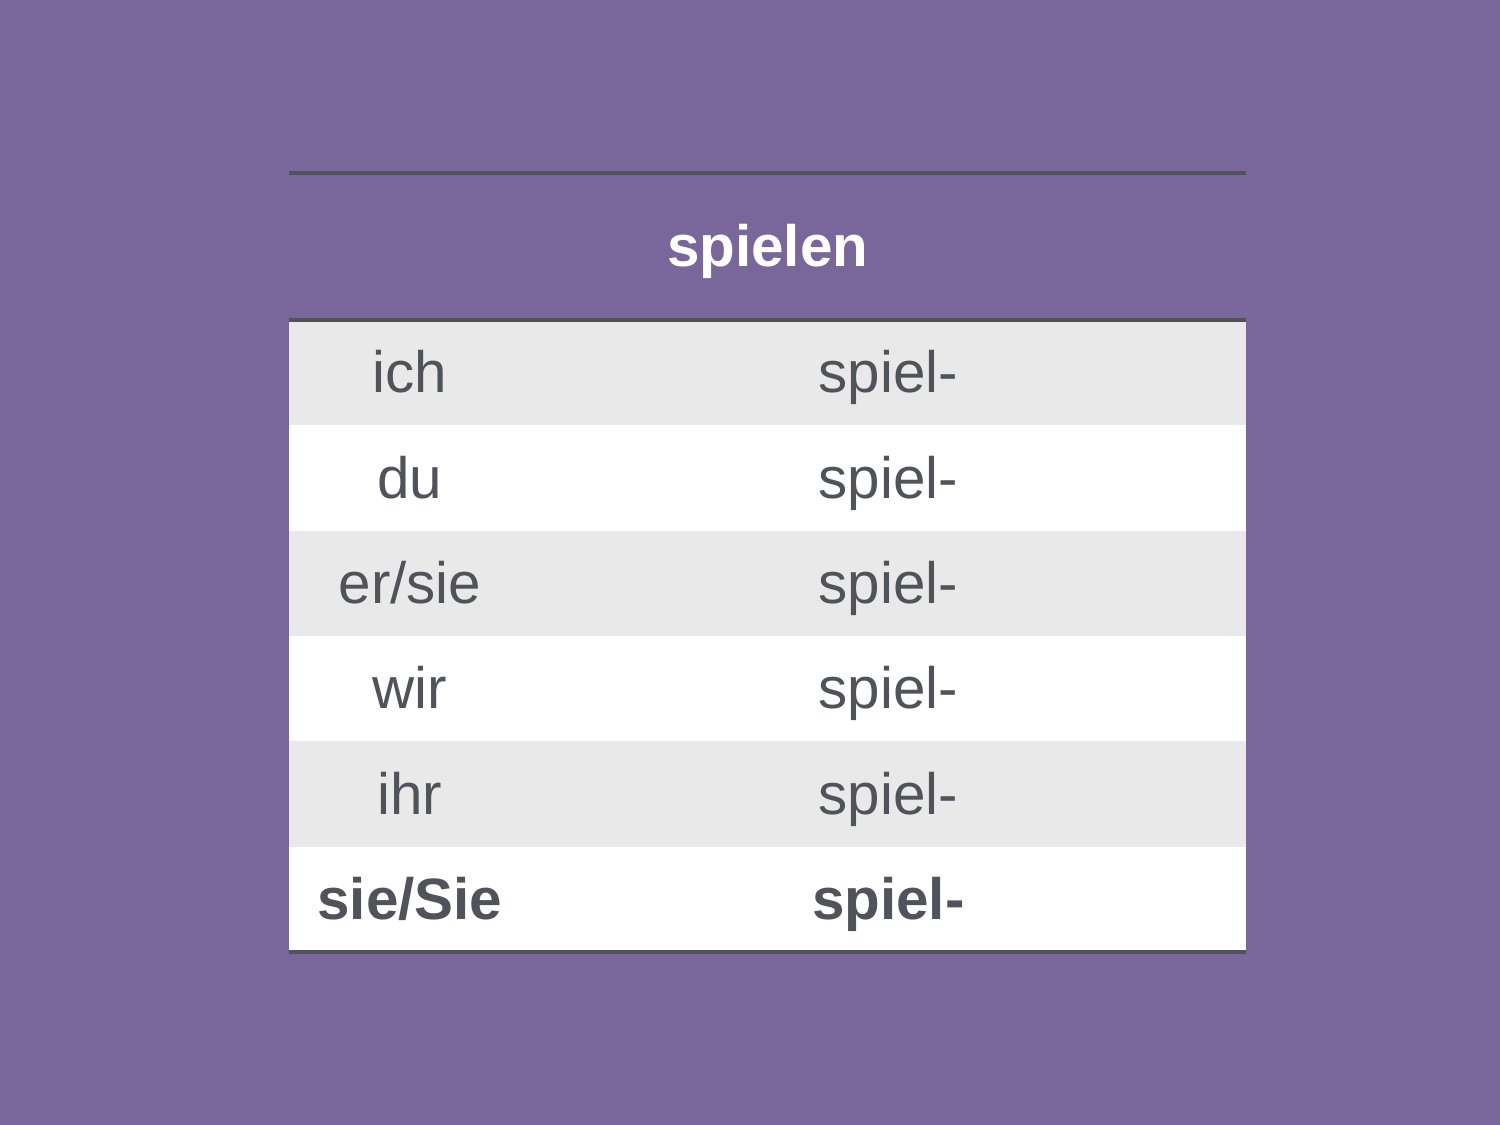

| spielen |  |
| --- | --- |
| ich | spiel- |
| du | spiel- |
| er/sie | spiel- |
| wir | spiel- |
| ihr | spiel- |
| sie/Sie | spiel- |
4